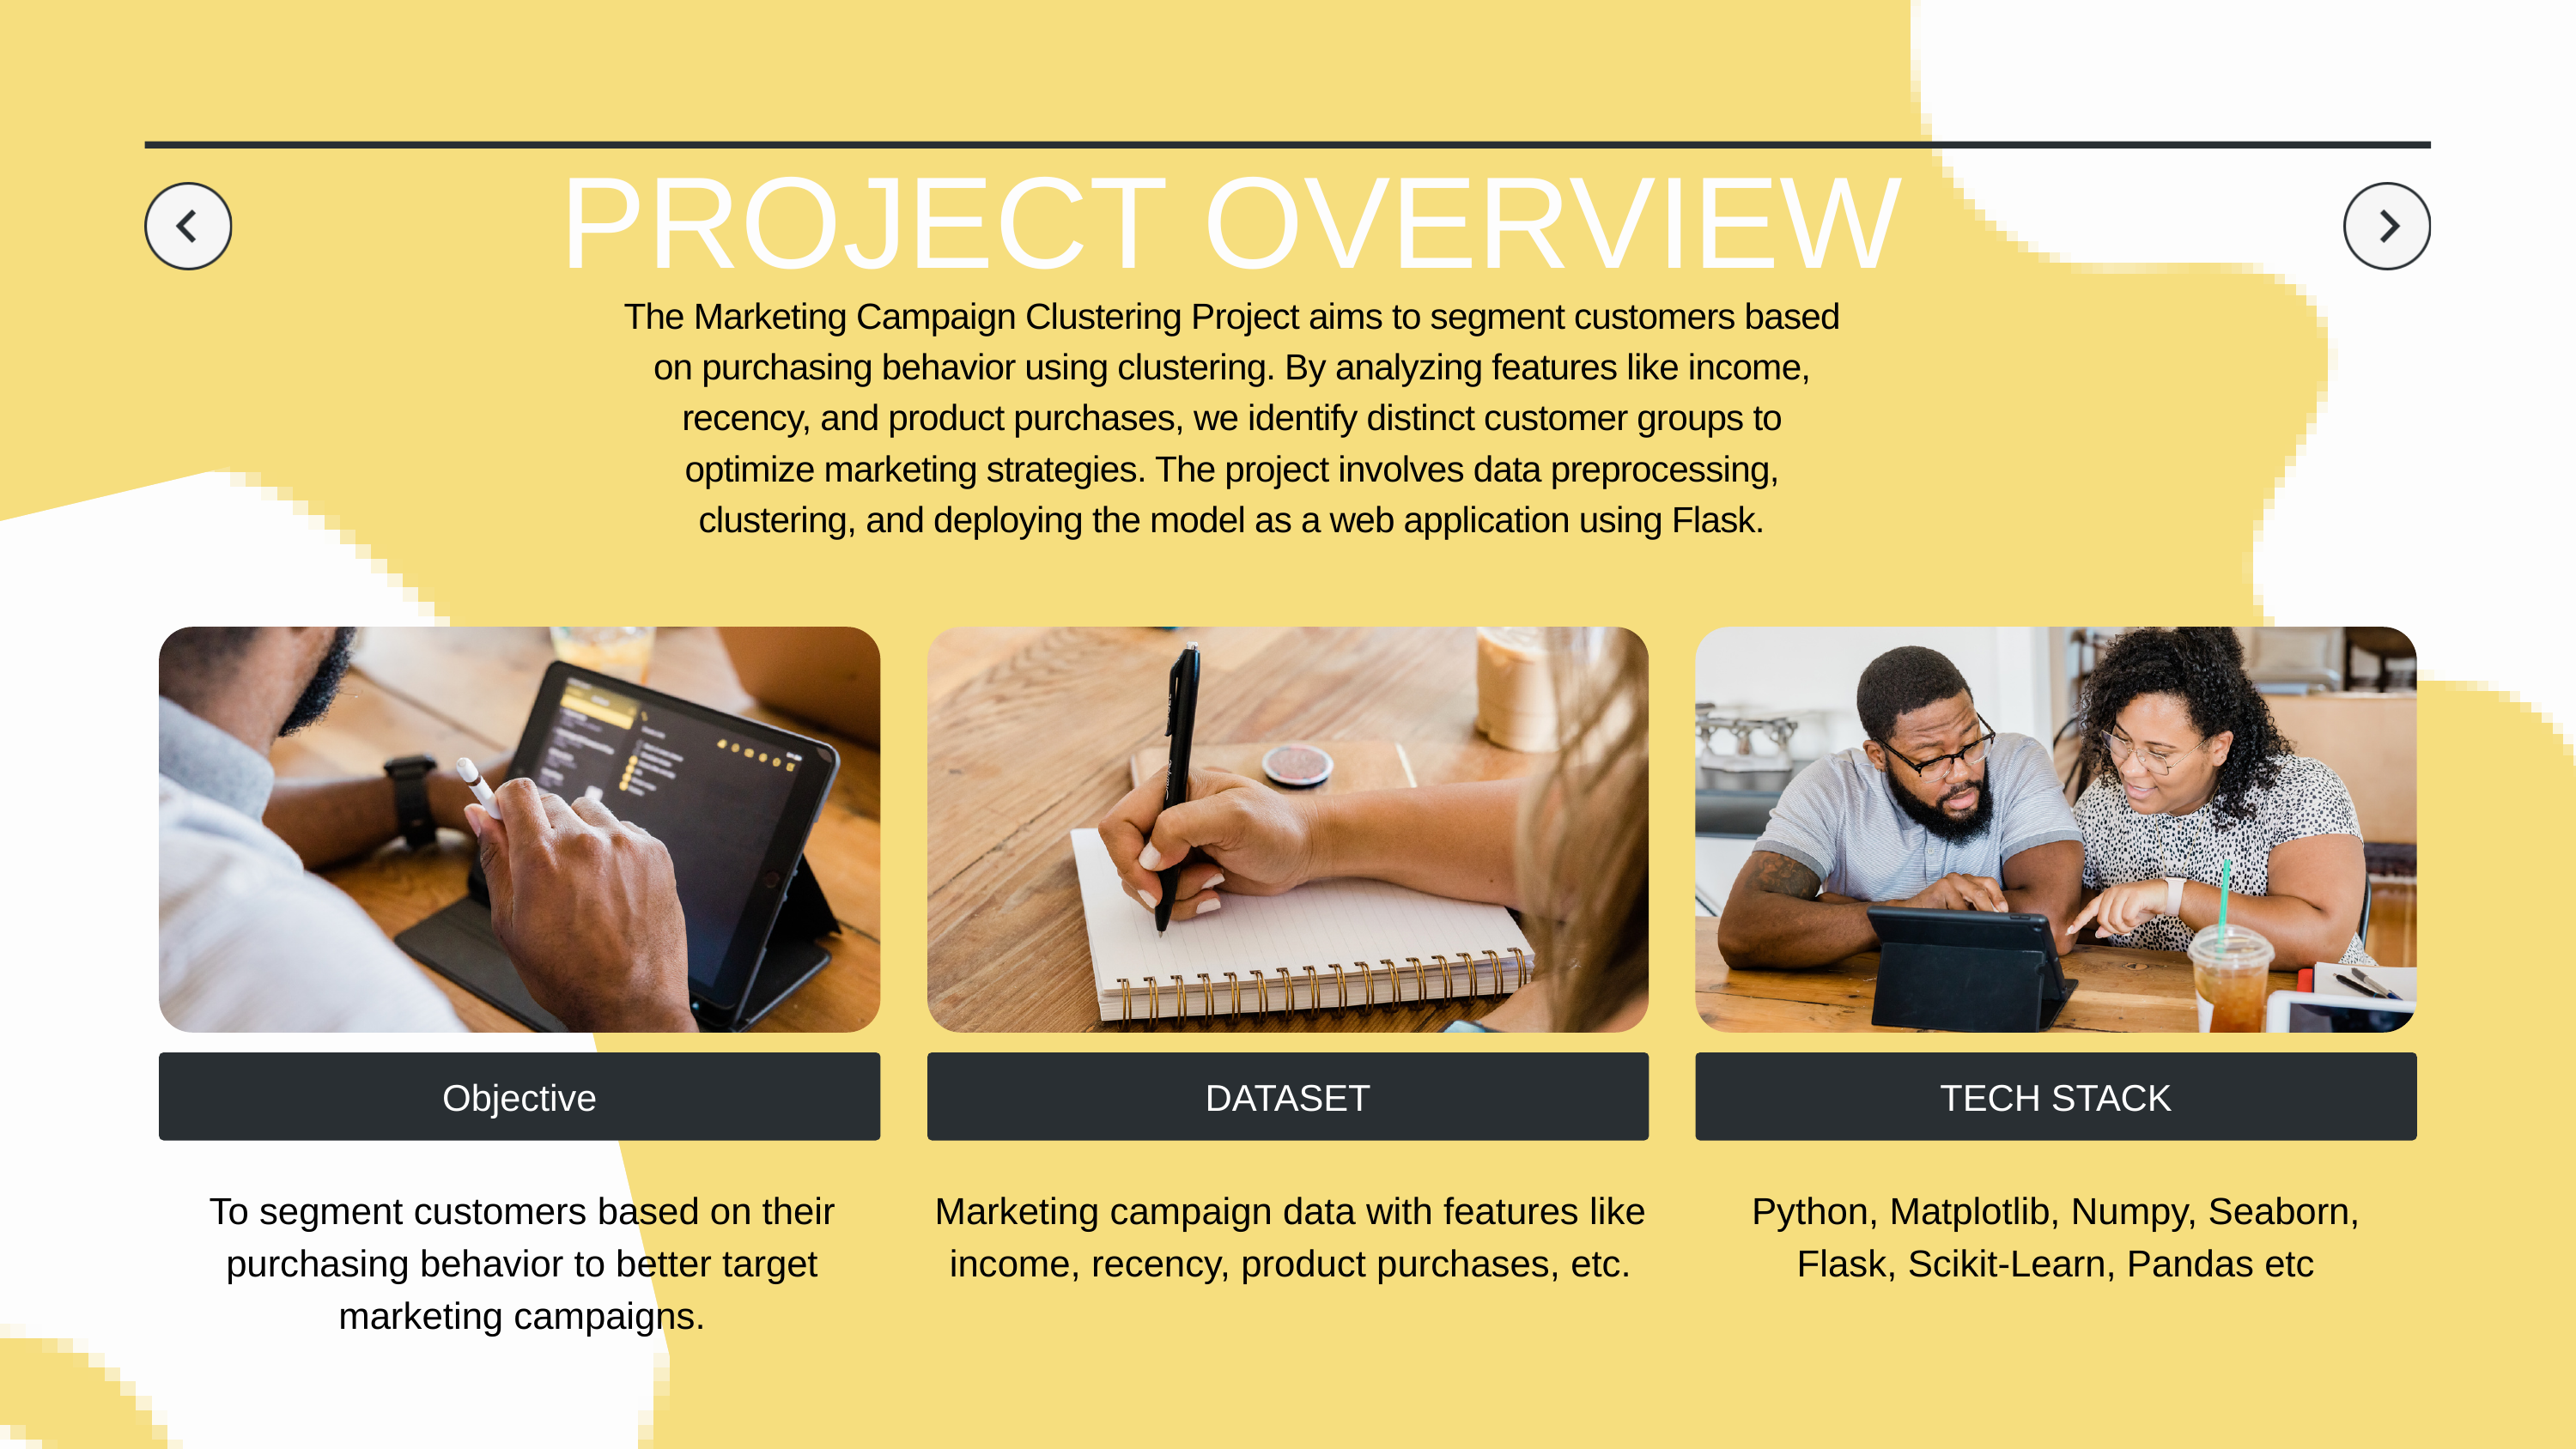

PROJECT OVERVIEW

The Marketing Campaign Clustering Project aims to segment customers based on purchasing behavior using clustering. By analyzing features like income, recency, and product purchases, we identify distinct customer groups to optimize marketing strategies. The project involves data preprocessing, clustering, and deploying the model as a web application using Flask.

Objective

DATASET

TECH STACK
To segment customers based on their purchasing behavior to better target marketing campaigns.
Marketing campaign data with features like income, recency, product purchases, etc.
Python, Matplotlib, Numpy, Seaborn, Flask, Scikit-Learn, Pandas etc